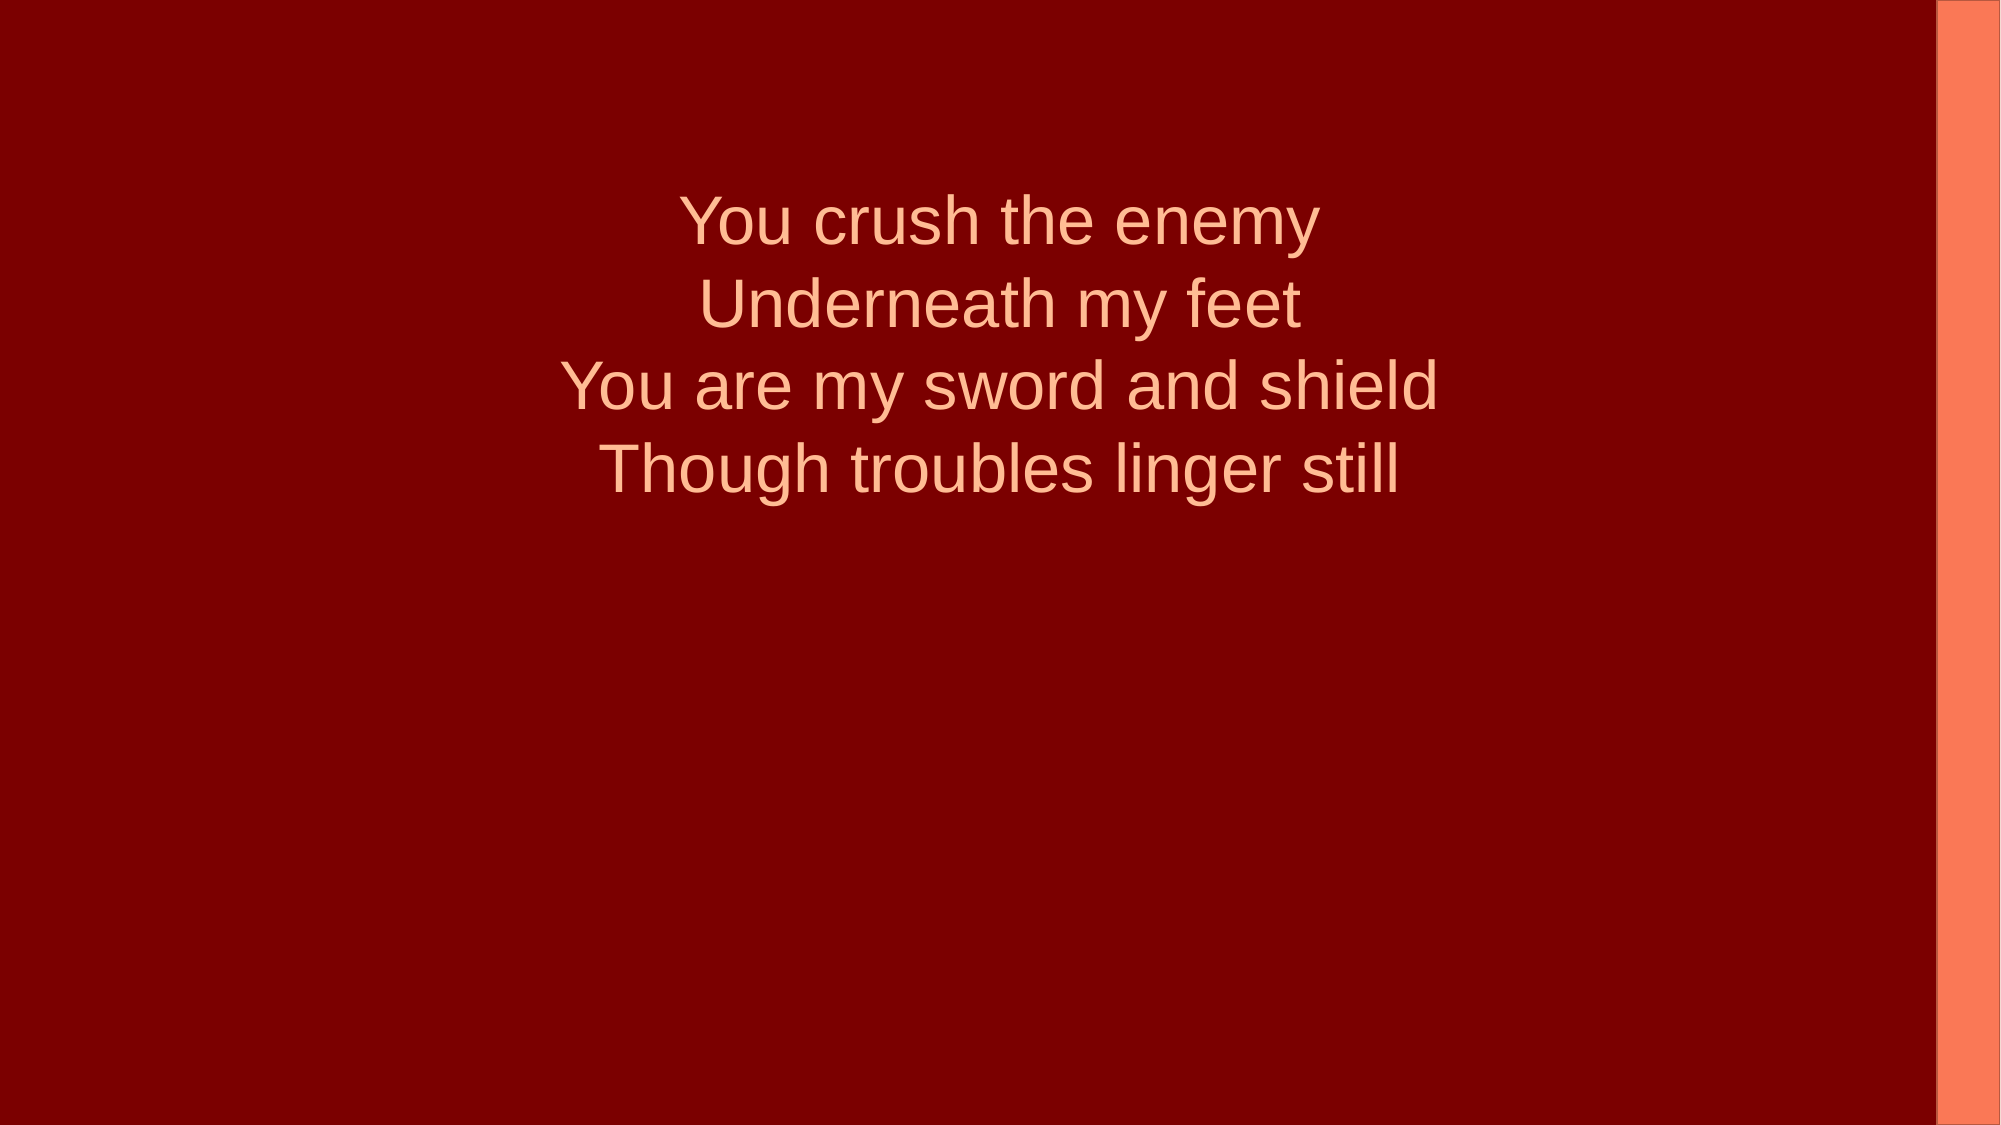

You crush the enemy
Underneath my feet
You are my sword and shield
Though troubles linger still